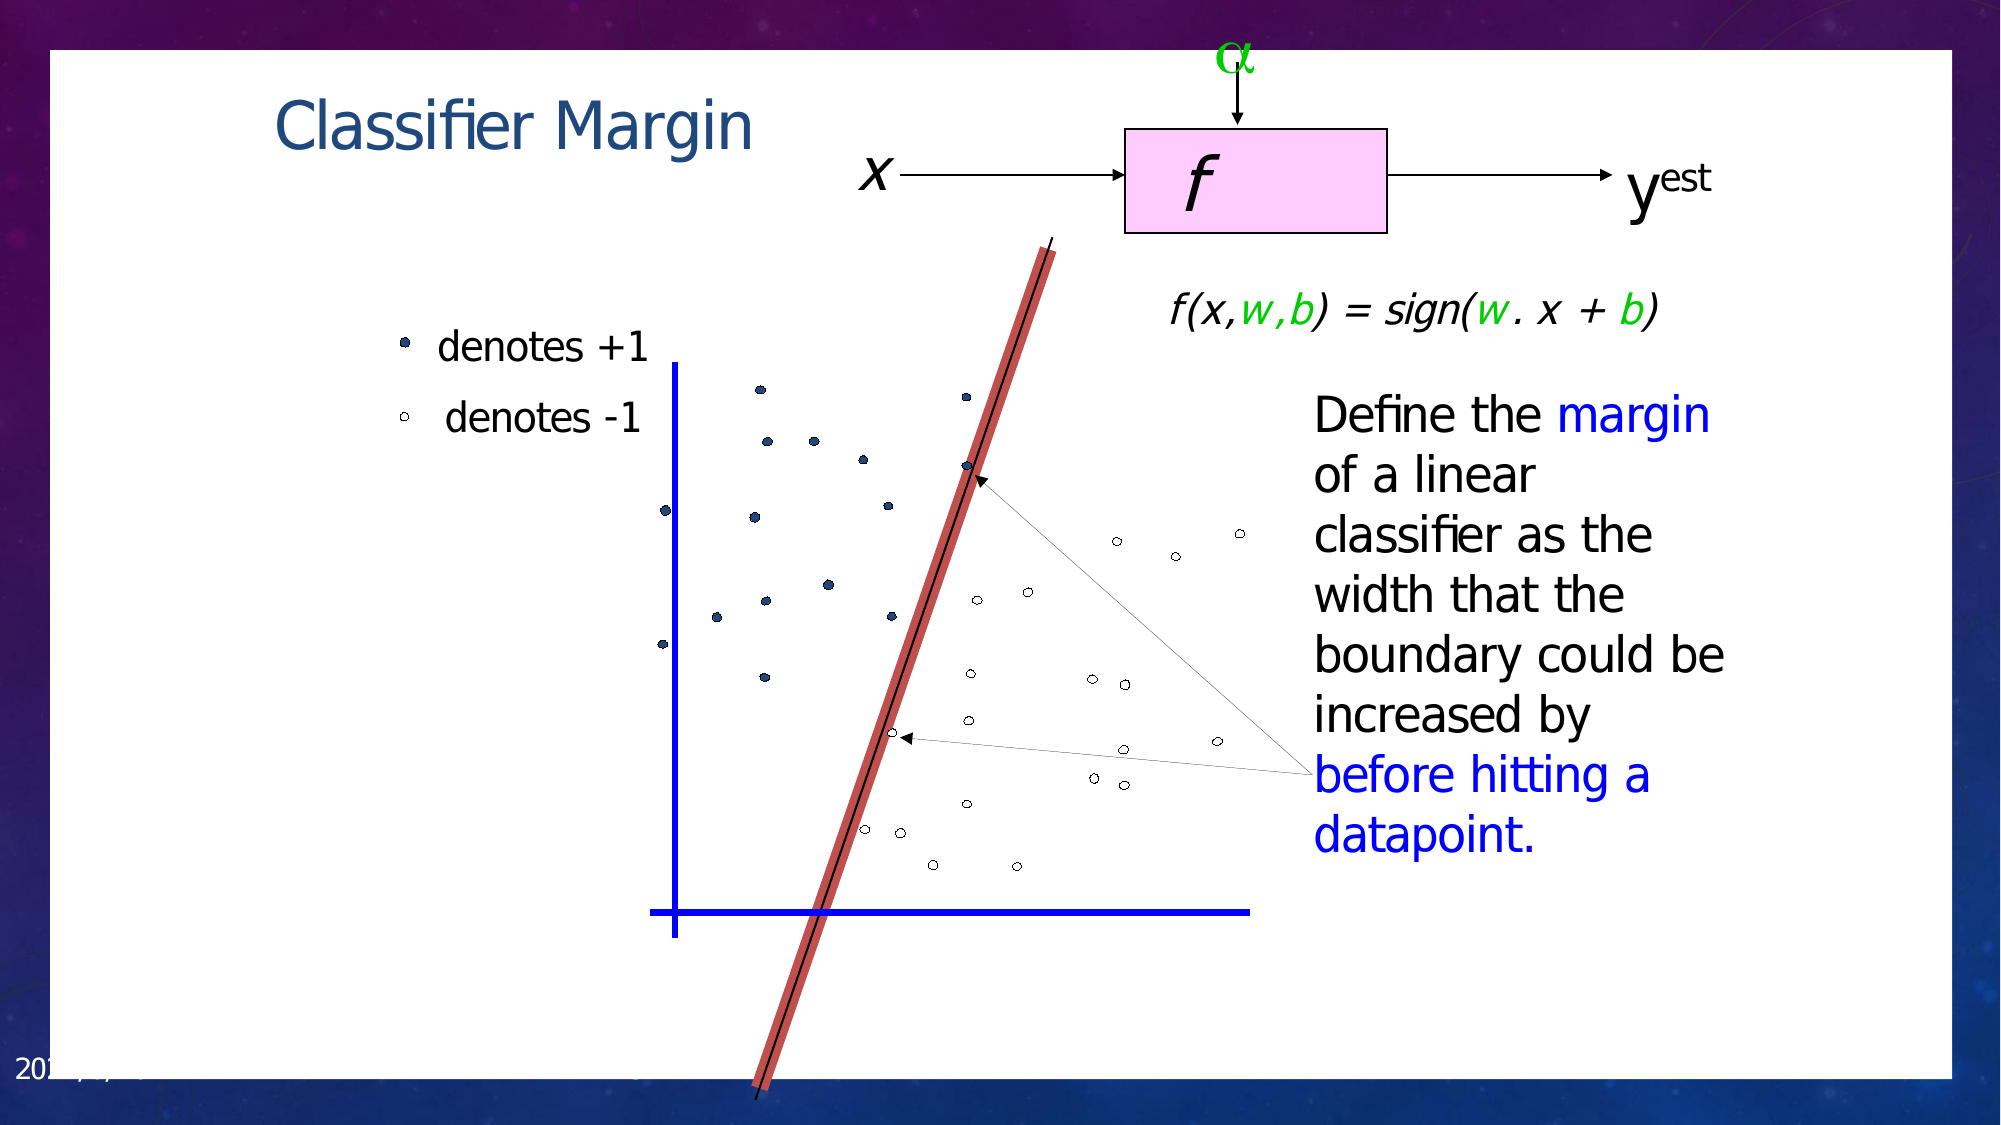

α

# Classifier Margin
x
f
yest
f(x,w,b) = sign(w. x + b)
denotes +1
denotes -1

Define the margin of a linear classifier as the width that the boundary could be increased by before hitting a datapoint.

2024/9/29
52